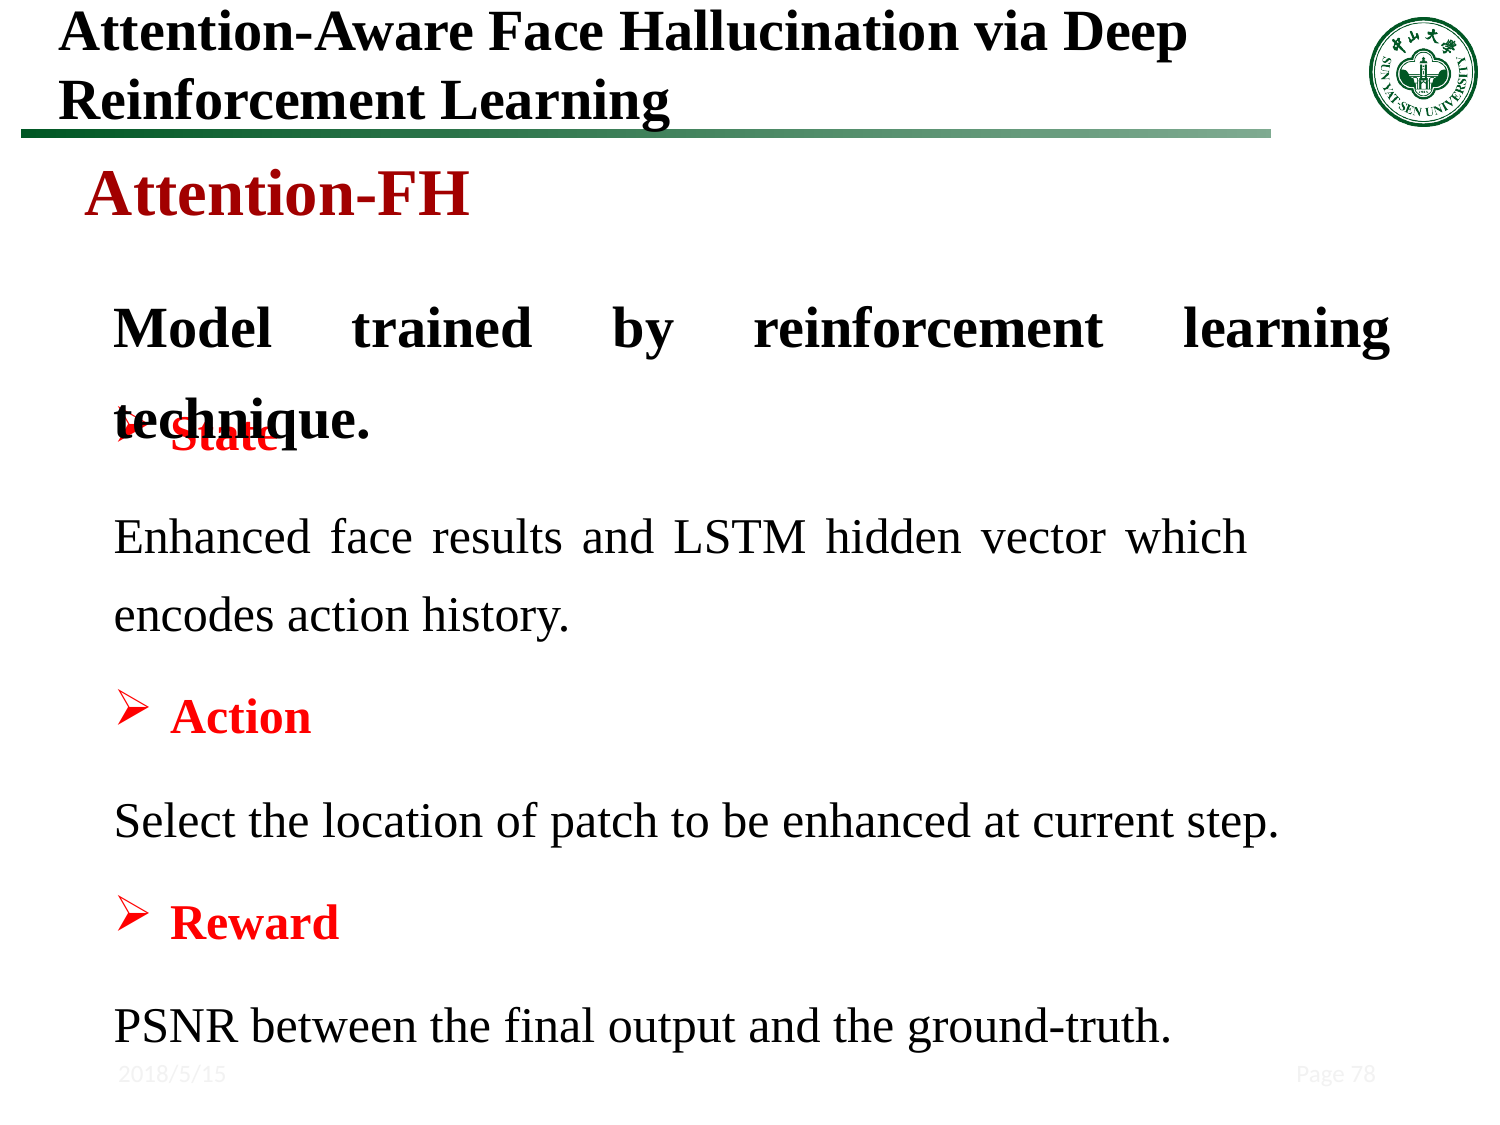

Attention-Aware Face Hallucination via Deep Reinforcement Learning
Attention-FH
Model trained by reinforcement learning technique.
State
Enhanced face results and LSTM hidden vector which     encodes action history.
Action
Select the location of patch to be enhanced at current step.
Reward
PSNR between the final output and the ground-truth.
2018/5/15
Page 78